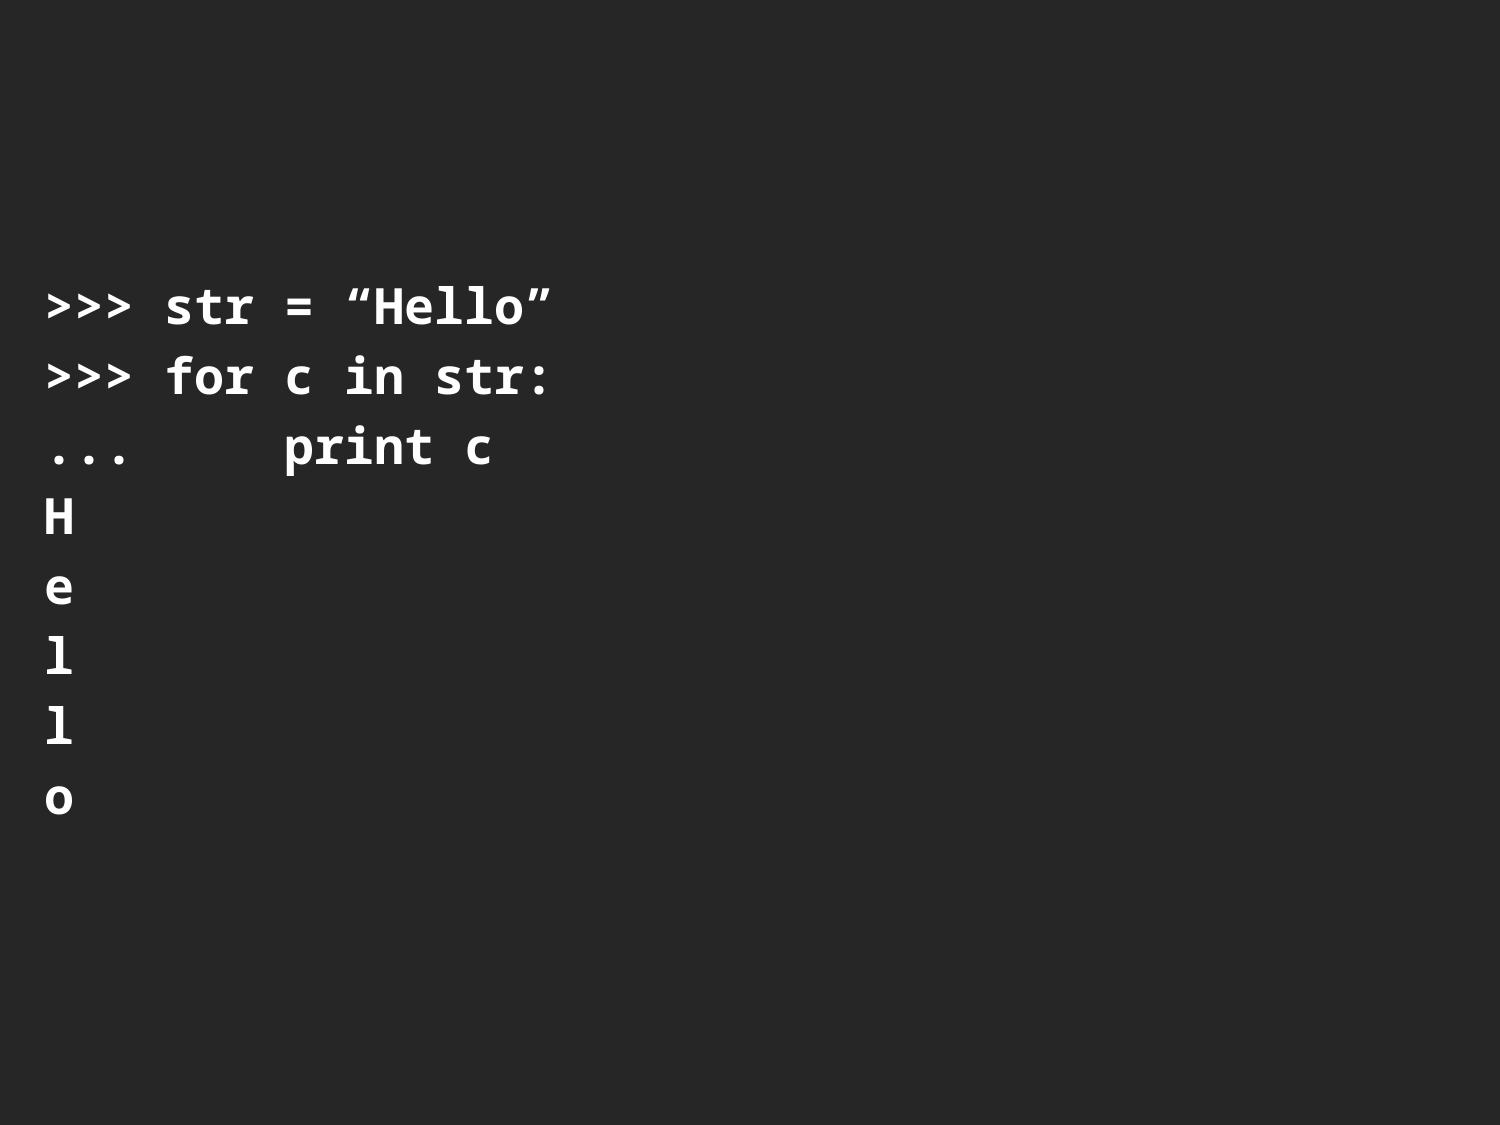

>>> str = “Hello”
>>> for c in str:
...     print c
H
e
l
l
o